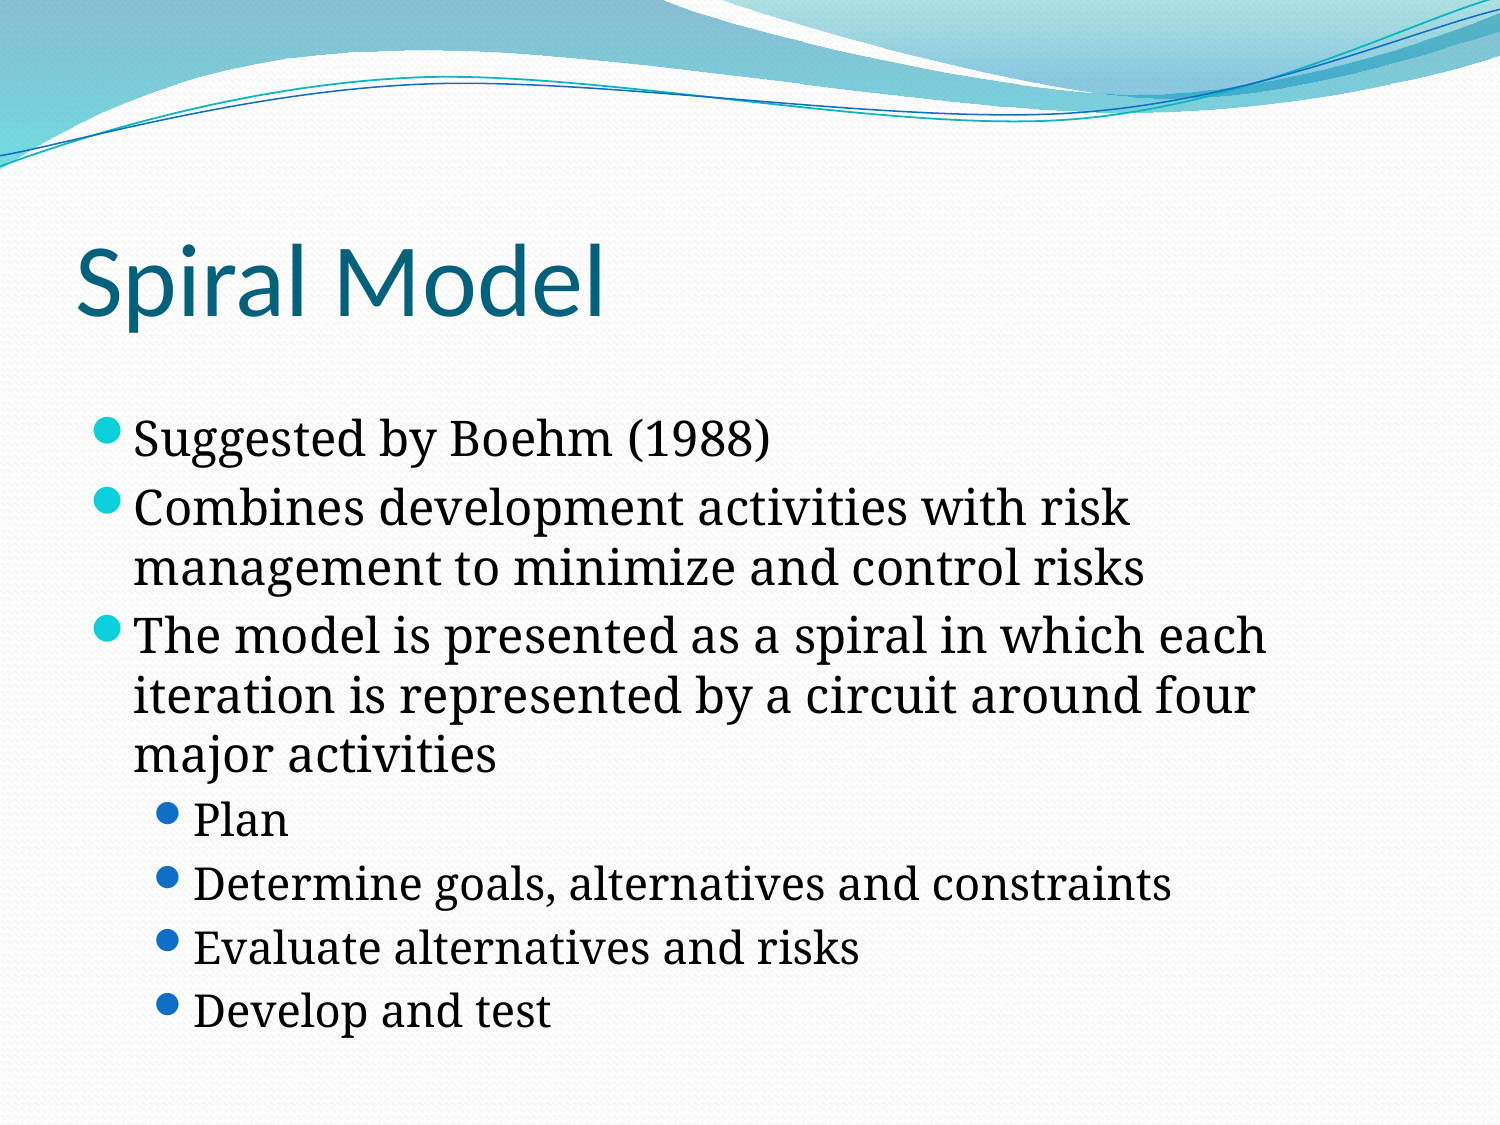

# Spiral Model
Suggested by Boehm (1988)
Combines development activities with risk management to minimize and control risks
The model is presented as a spiral in which each iteration is represented by a circuit around four major activities
Plan
Determine goals, alternatives and constraints
Evaluate alternatives and risks
Develop and test